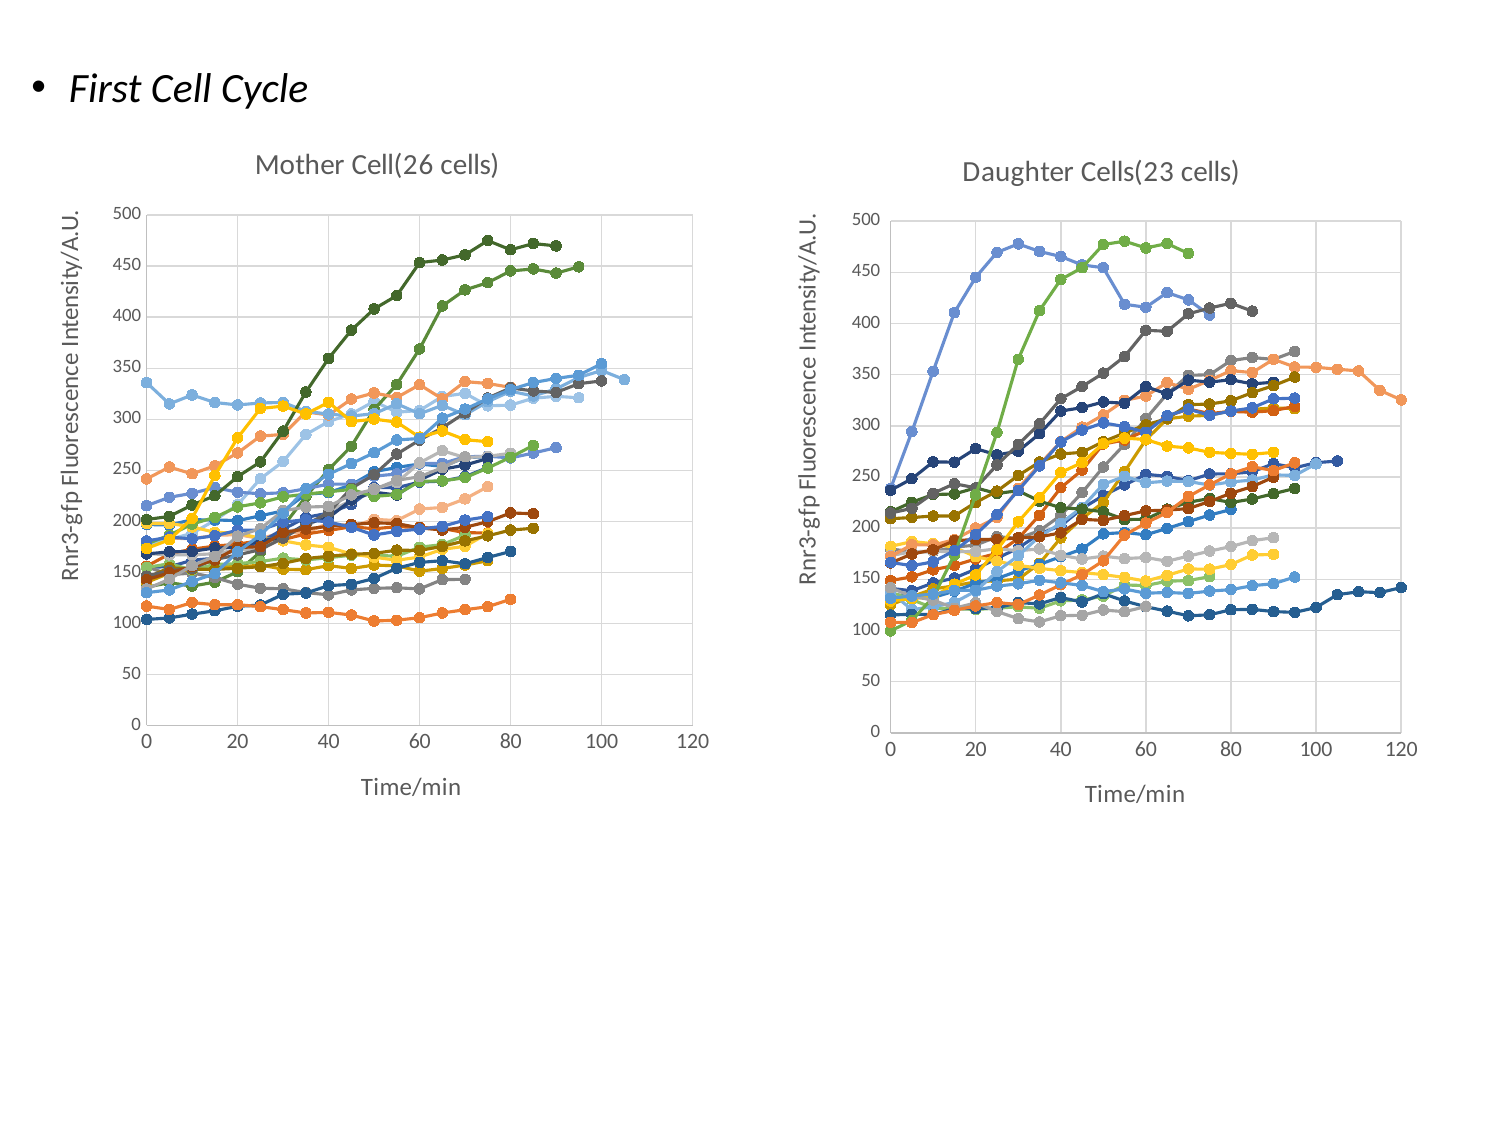

First Cell Cycle

### Chart: Mother Cell(26 cells)

| Category |  |  |  |  |  |  |  |  |  |  |  |  |  |  |  |  |  |  |  |  |  |  |  |  |  |  |
|---|---|---|---|---|---|---|---|---|---|---|---|---|---|---|---|---|---|---|---|---|---|---|---|---|---|---|

### Chart: Daughter Cells(23 cells)

| Category |  |  |  |  |  |  |  |  |  |  |  |  |  |  |  |  |  |  |  |  |  |  |  |
|---|---|---|---|---|---|---|---|---|---|---|---|---|---|---|---|---|---|---|---|---|---|---|---|